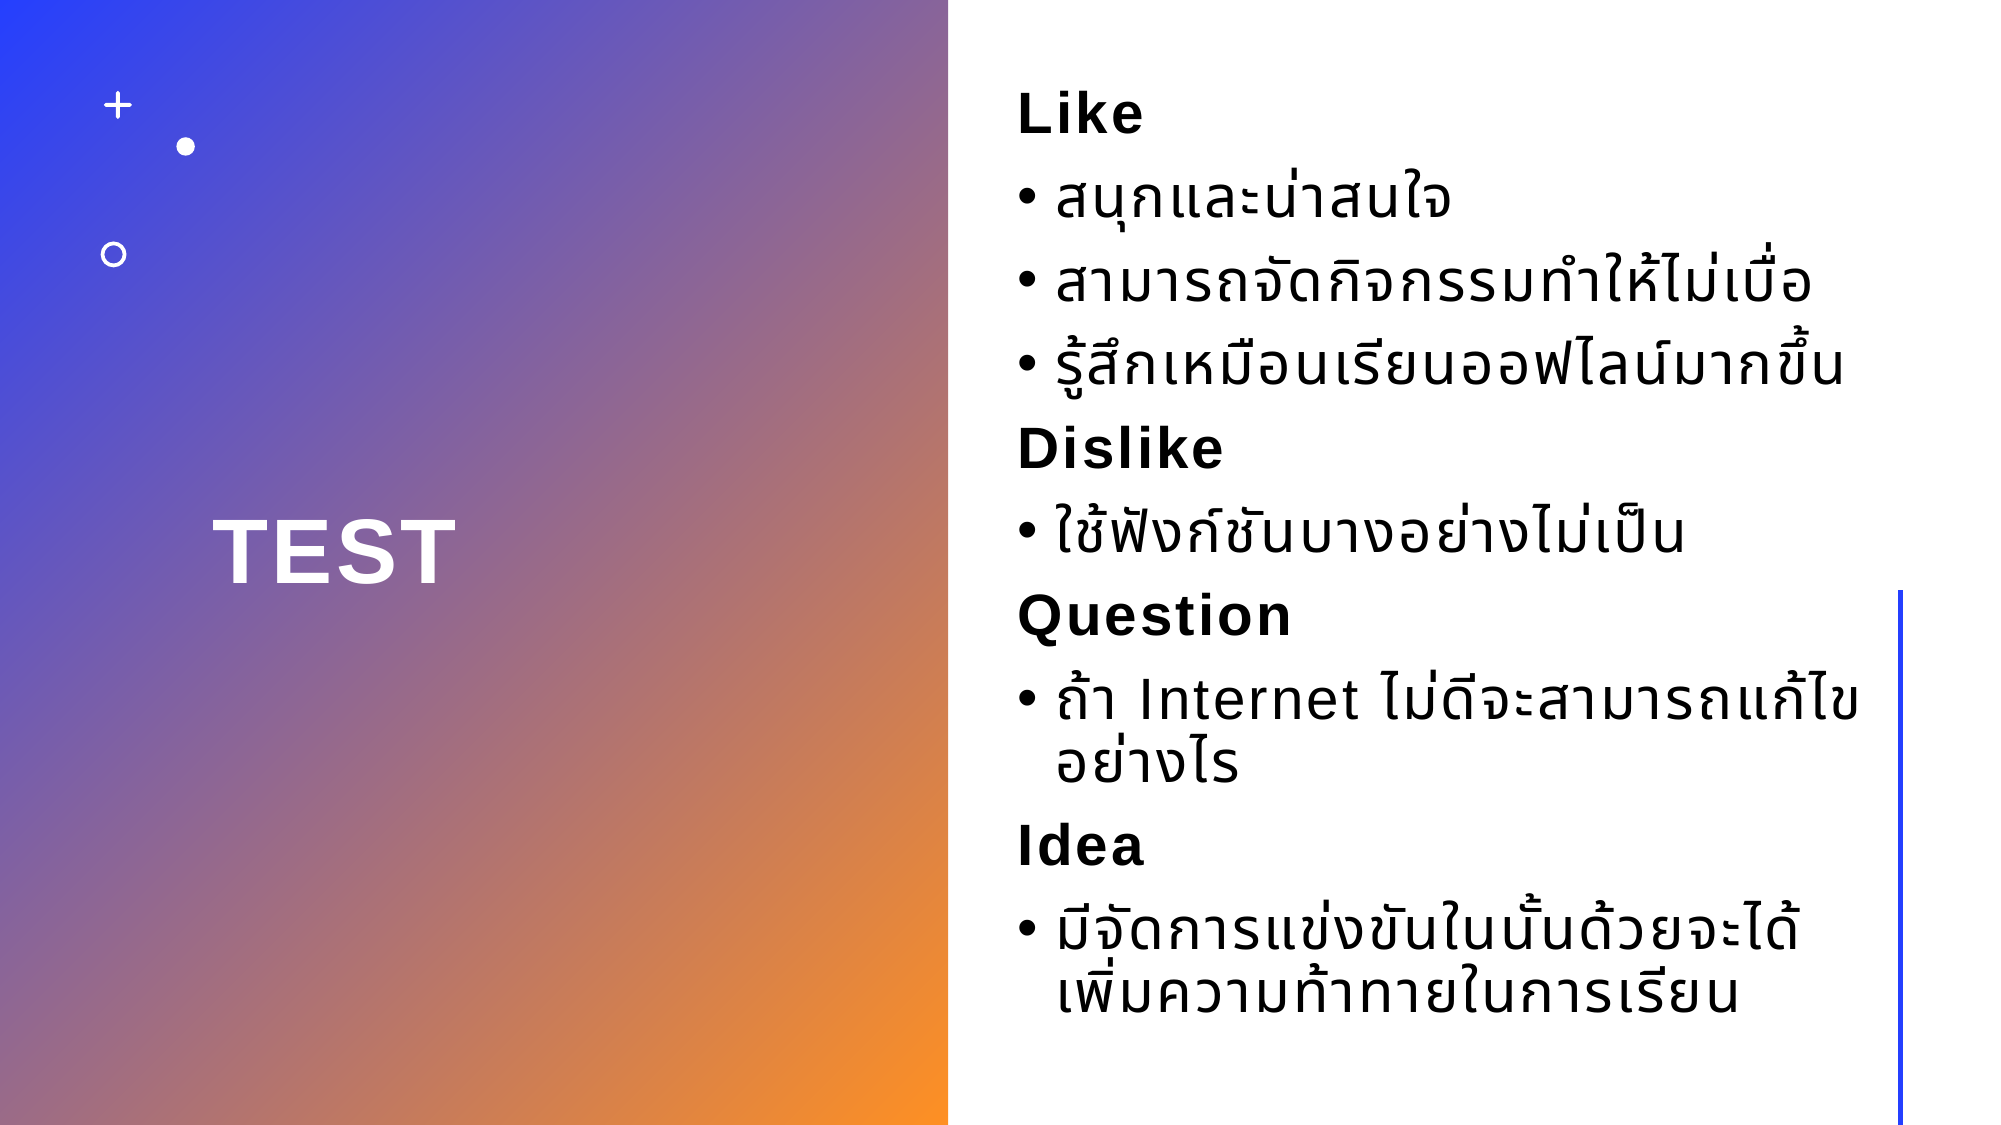

# TEST
Like
สนุกและน่าสนใจ
สามารถจัดกิจกรรมทำให้ไม่เบื่อ
รู้สึกเหมือนเรียนออฟไลน์มากขึ้น
Dislike
ใช้ฟังก์ชันบางอย่างไม่เป็น
Question
ถ้า Internet ไม่ดีจะสามารถแก้ไขอย่างไร
Idea
มีจัดการแข่งขันในนั้นด้วยจะได้เพิ่มความท้าทายในการเรียน